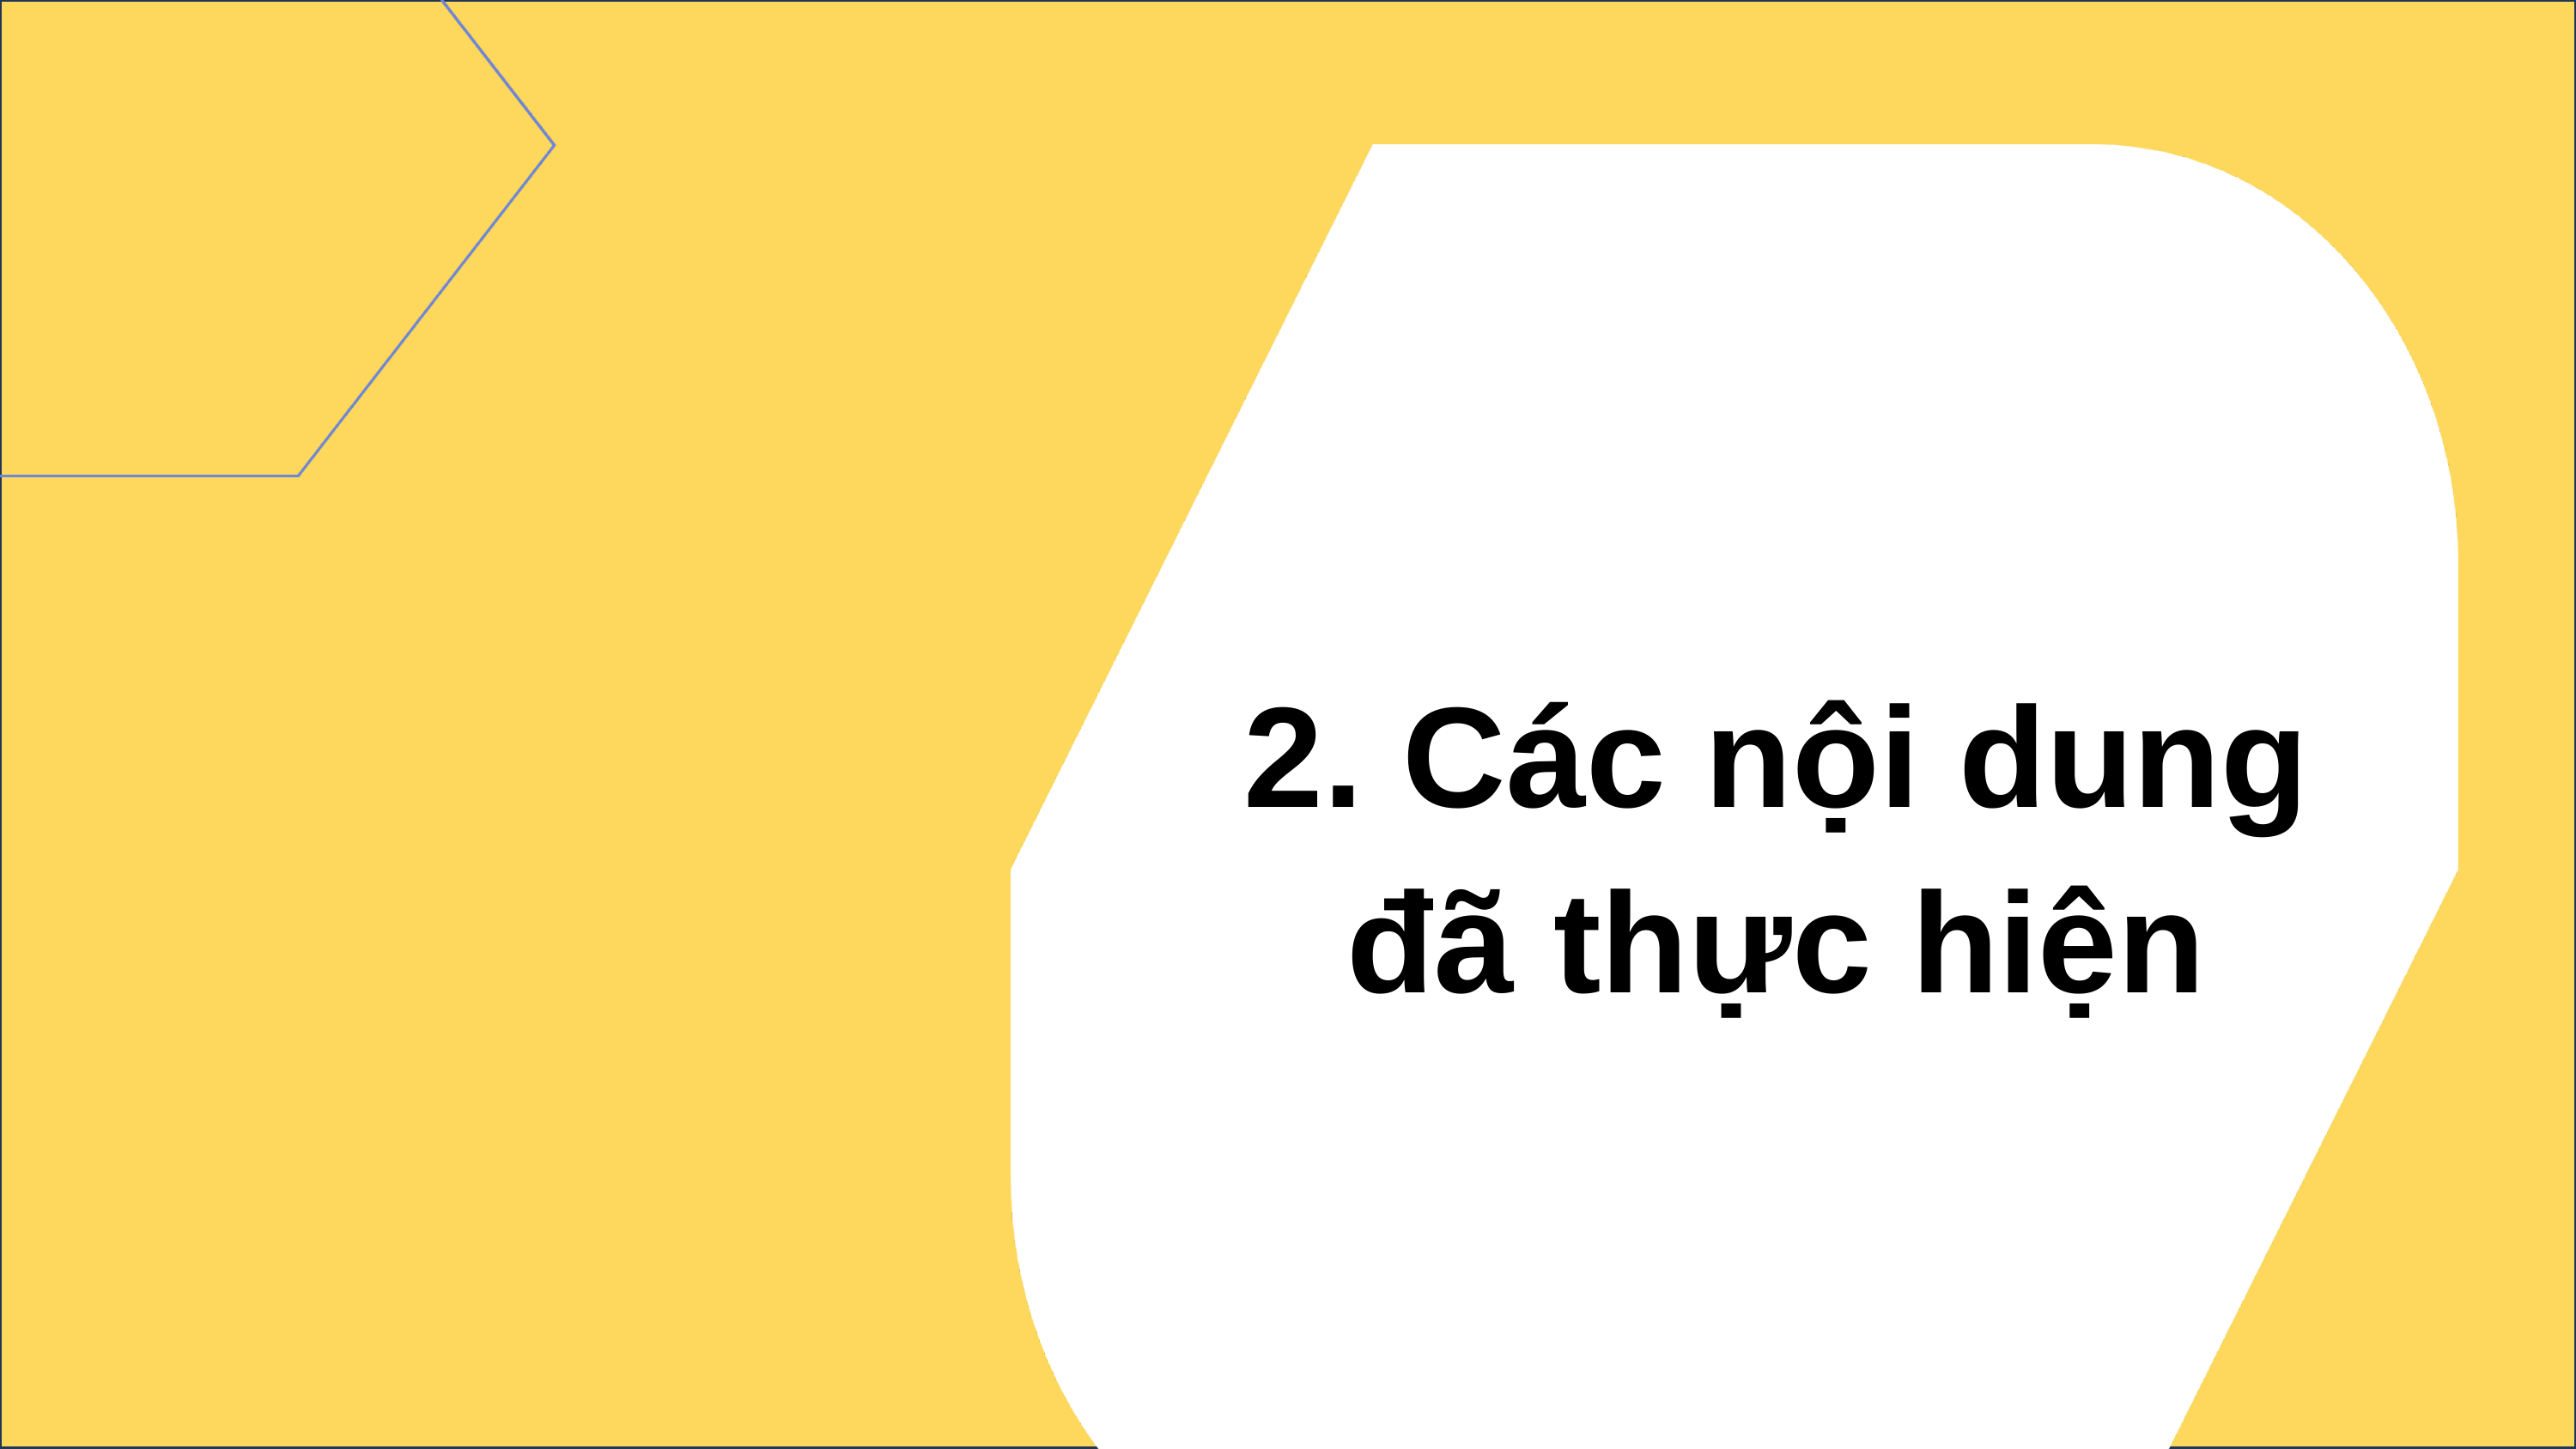

2. Các nội dung đã thực hiện